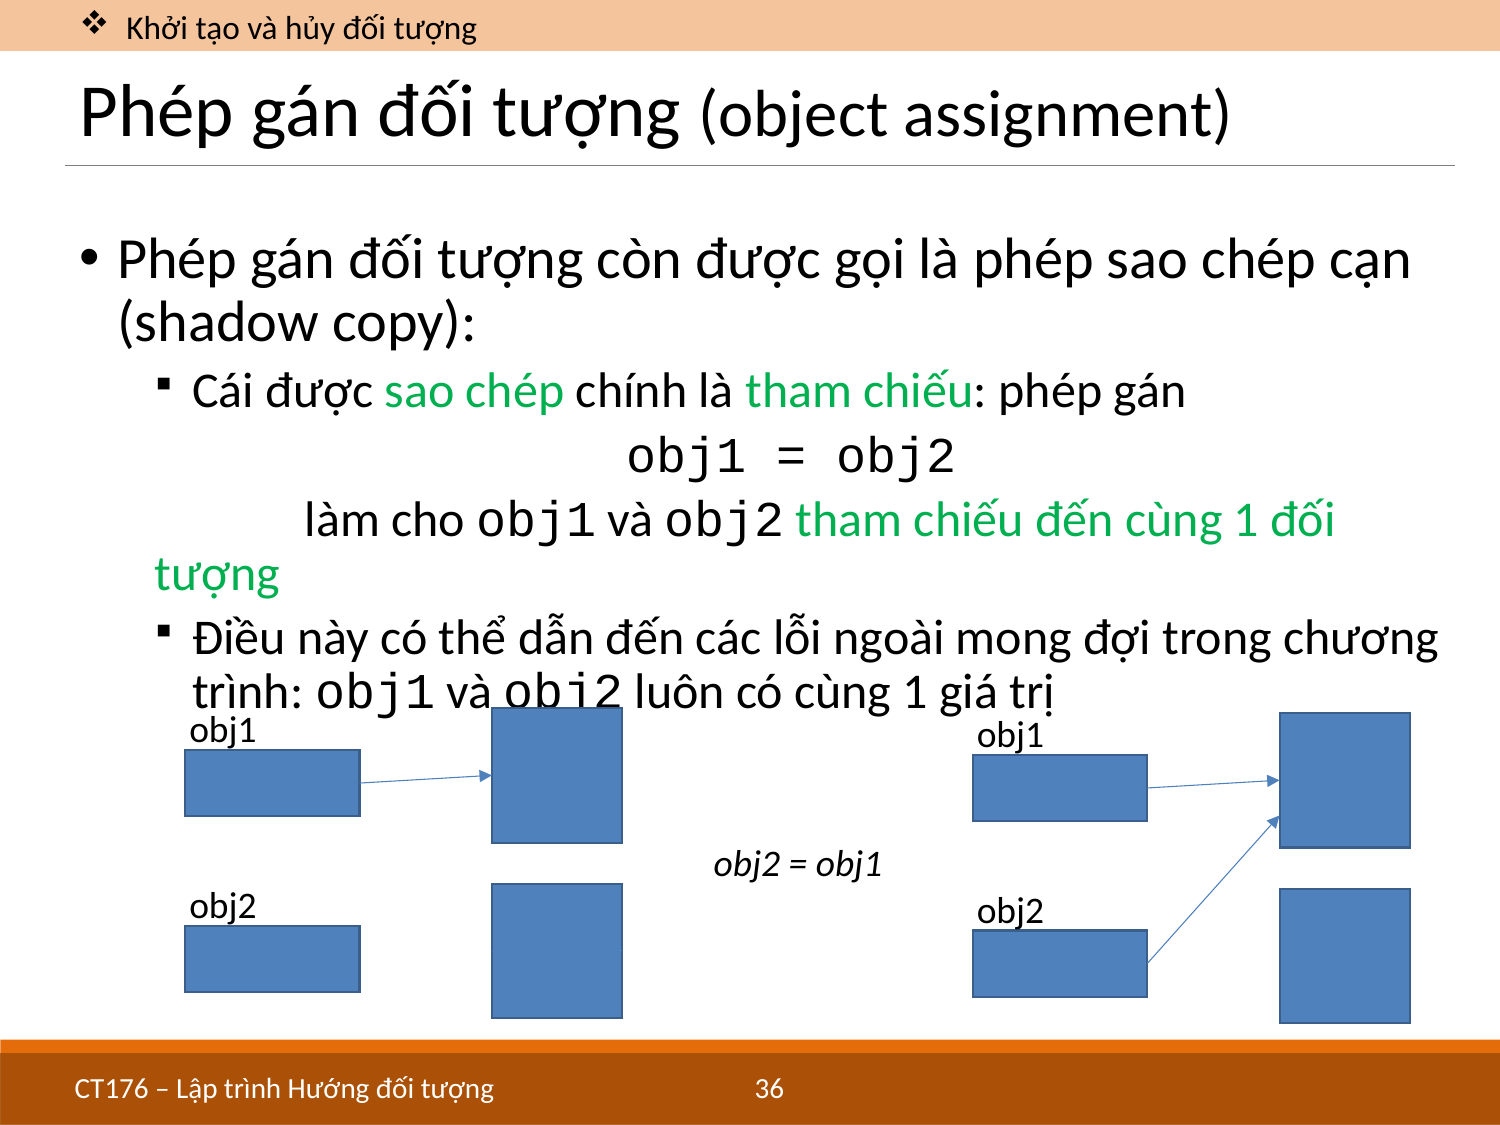

Khởi tạo và hủy đối tượng
# Phép gán đối tượng (object assignment)
Phép gán đối tượng còn được gọi là phép sao chép cạn (shadow copy):
Cái được sao chép chính là tham chiếu: phép gán
obj1 = obj2
	làm cho obj1 và obj2 tham chiếu đến cùng 1 đối tượng
Điều này có thể dẫn đến các lỗi ngoài mong đợi trong chương trình: obj1 và obj2 luôn có cùng 1 giá trị
obj1

obj1

obj2 = obj1
obj2

obj2